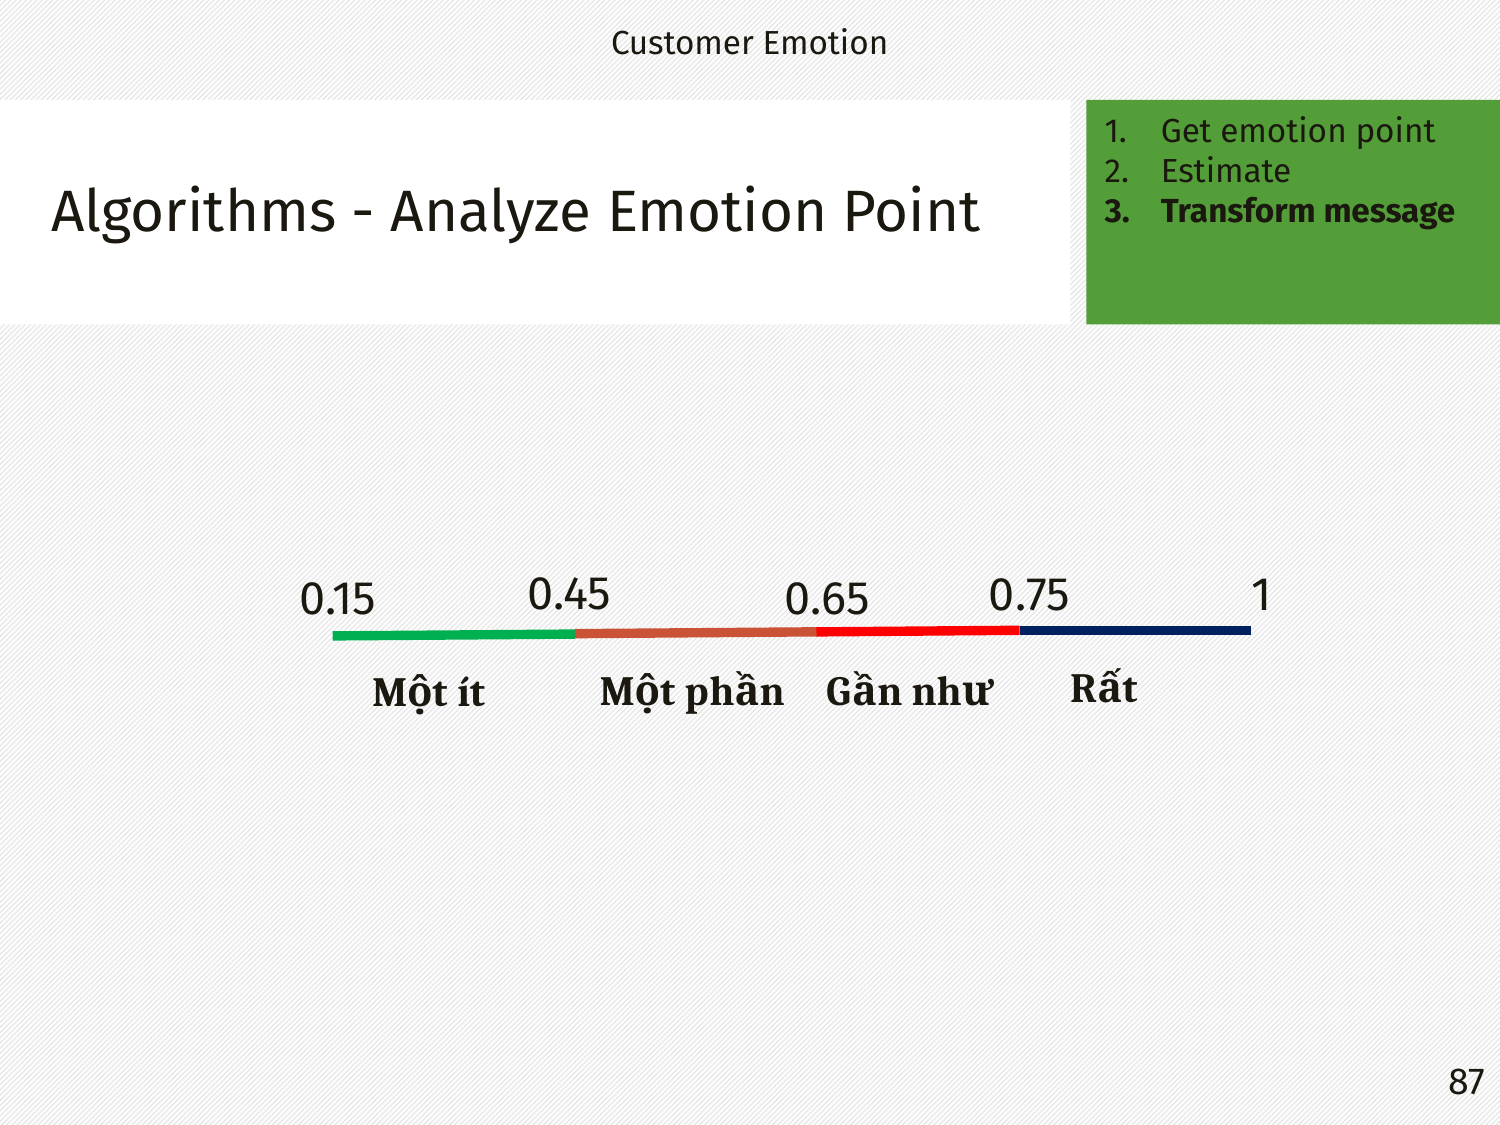

Customer Emotion
Algorithms - Analyze Emotion Point
Get emotion point
Estimate
Transform message
0.45
0.75
1
0.65
0.15

Rất
Một phần
Gần như
Một ít
87